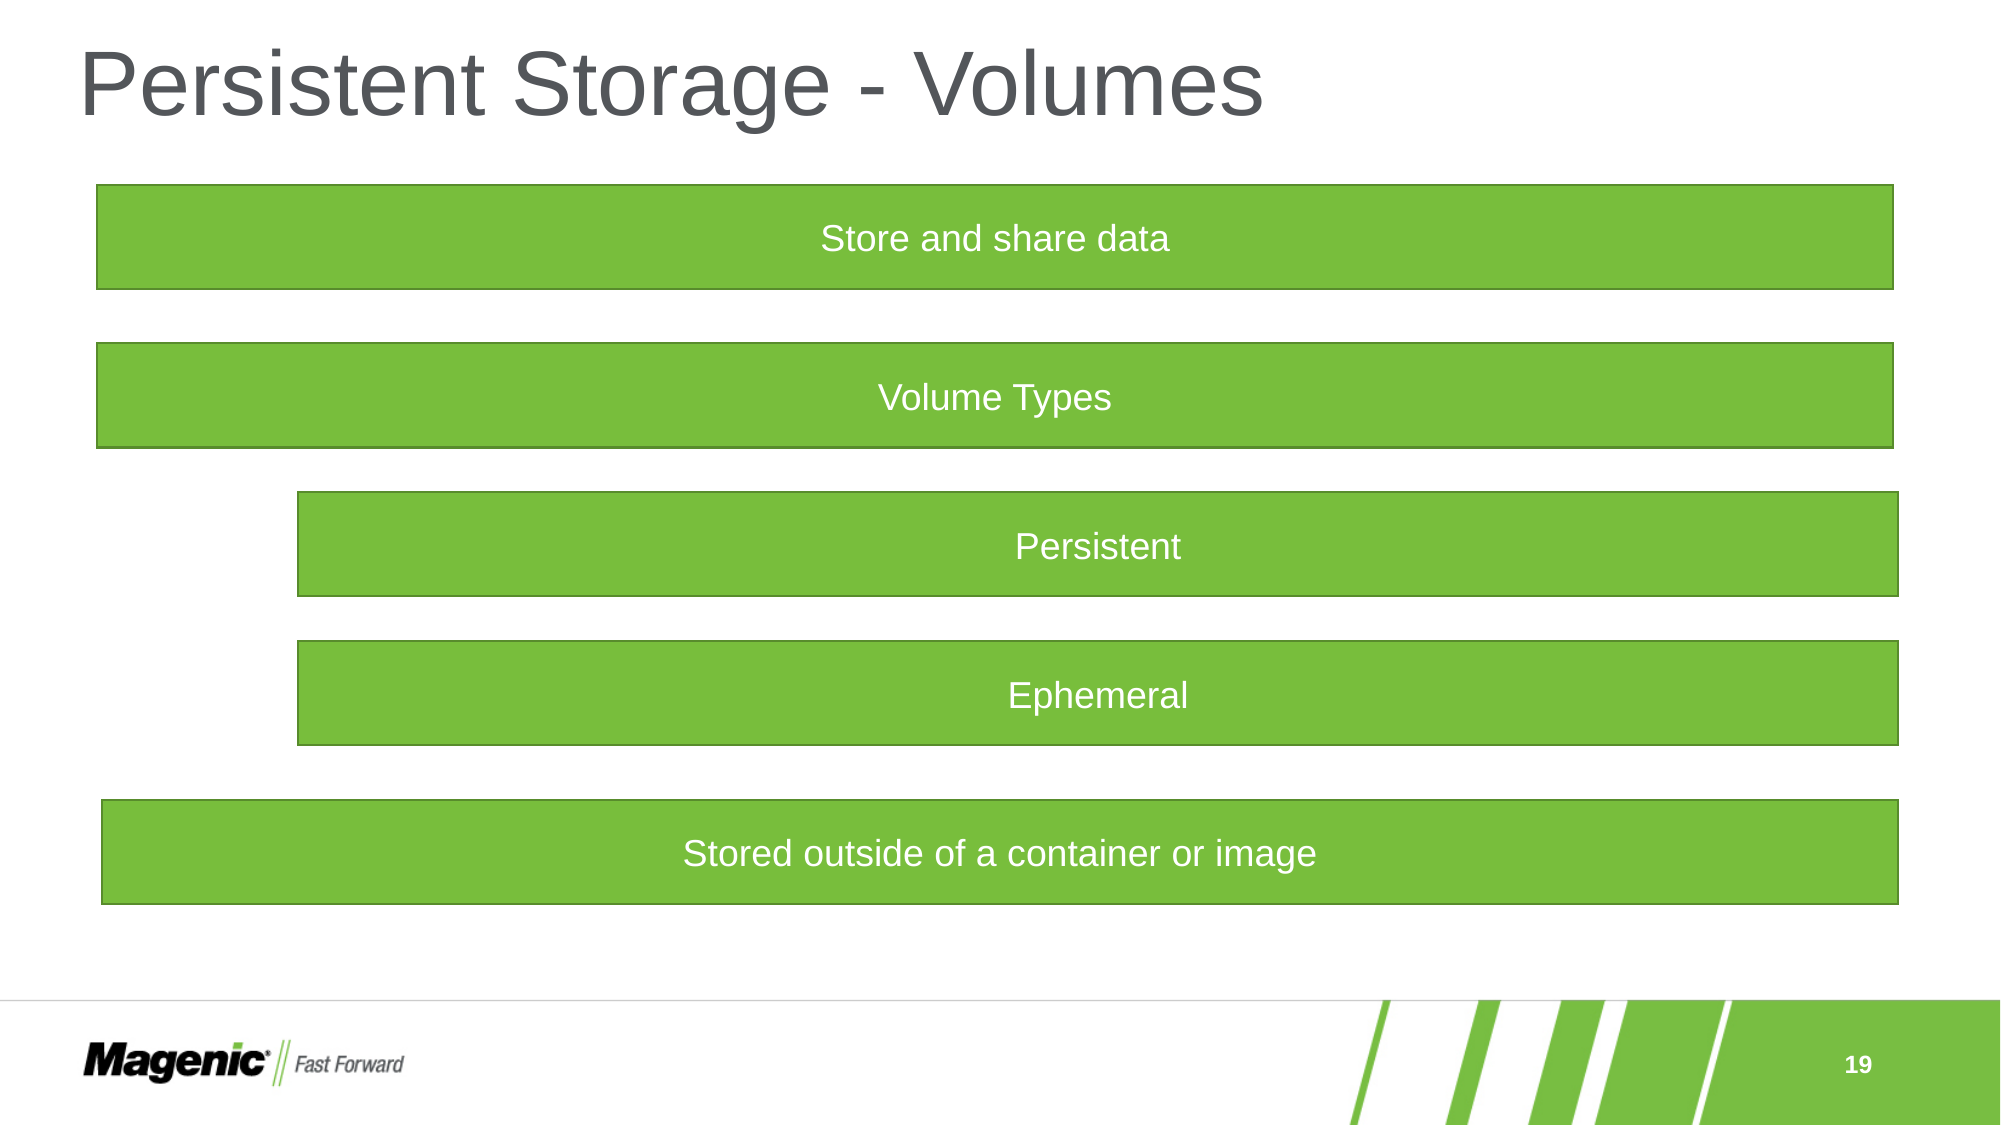

# Persistent Storage - Volumes
Store and share data
Volume Types
Persistent
Ephemeral
Stored outside of a container or image